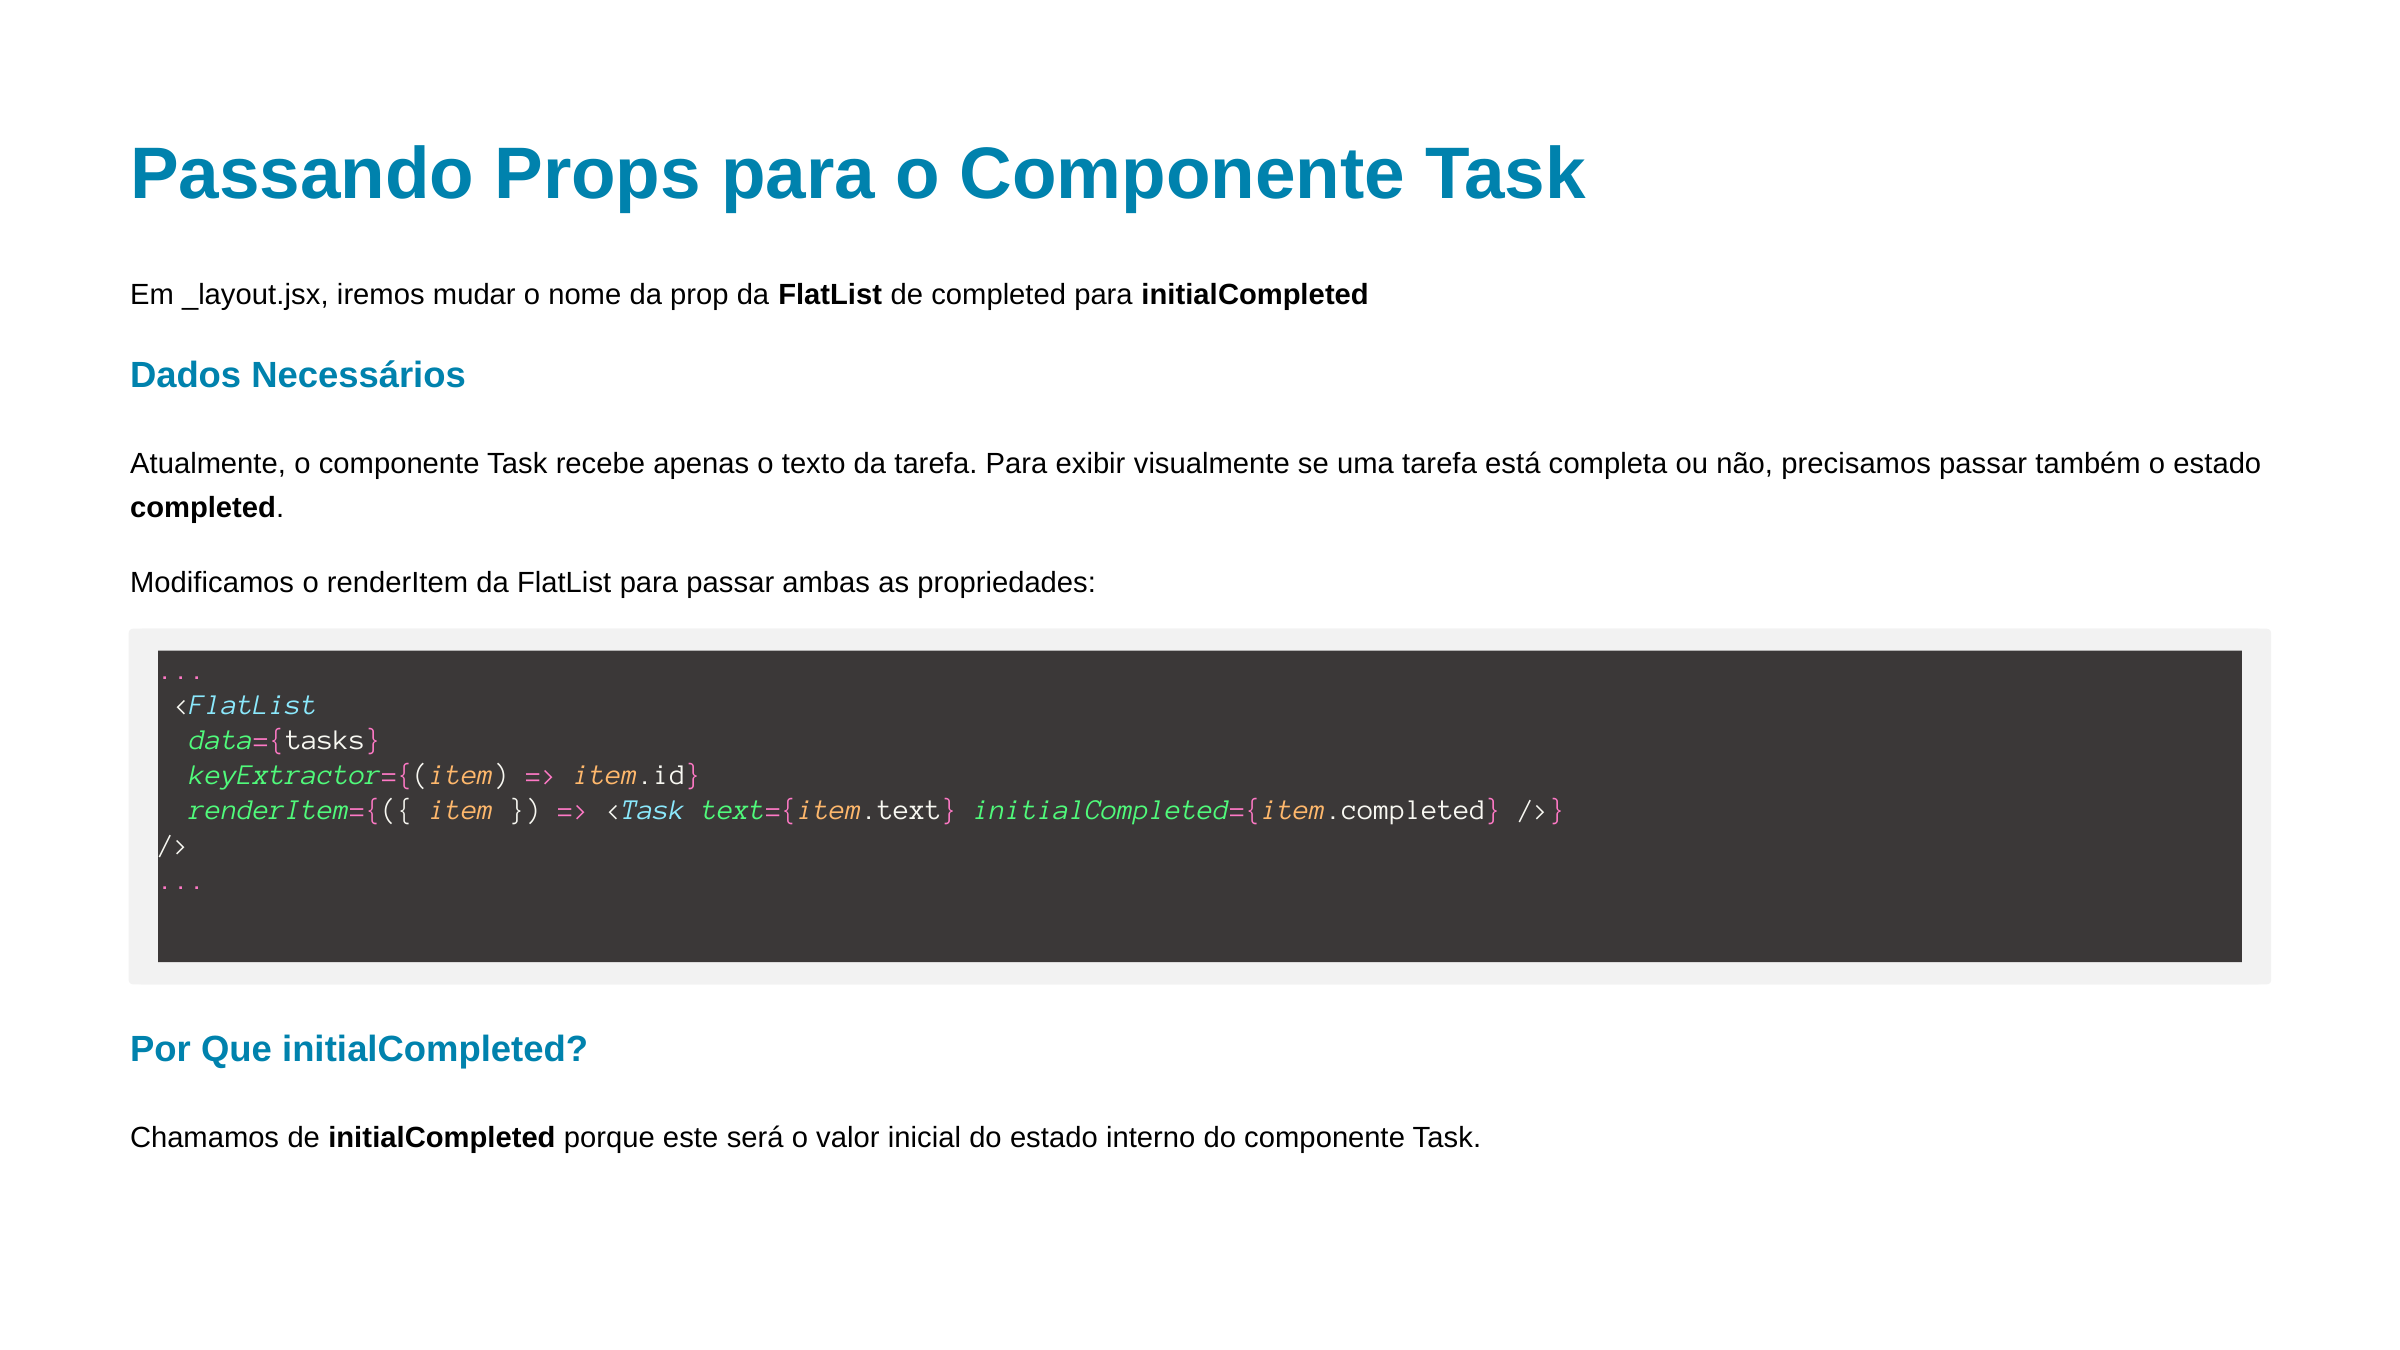

Passando Props para o Componente Task
Em _layout.jsx, iremos mudar o nome da prop da FlatList de completed para initialCompleted
Dados Necessários
Atualmente, o componente Task recebe apenas o texto da tarefa. Para exibir visualmente se uma tarefa está completa ou não, precisamos passar também o estado completed.
Modificamos o renderItem da FlatList para passar ambas as propriedades:

...
 <FlatList
  data={tasks}
  keyExtractor={(item) => item.id}
  renderItem={({ item }) => <Task text={item.text} initialCompleted={item.completed} />}
/>
...
Por Que initialCompleted?
Chamamos de initialCompleted porque este será o valor inicial do estado interno do componente Task.